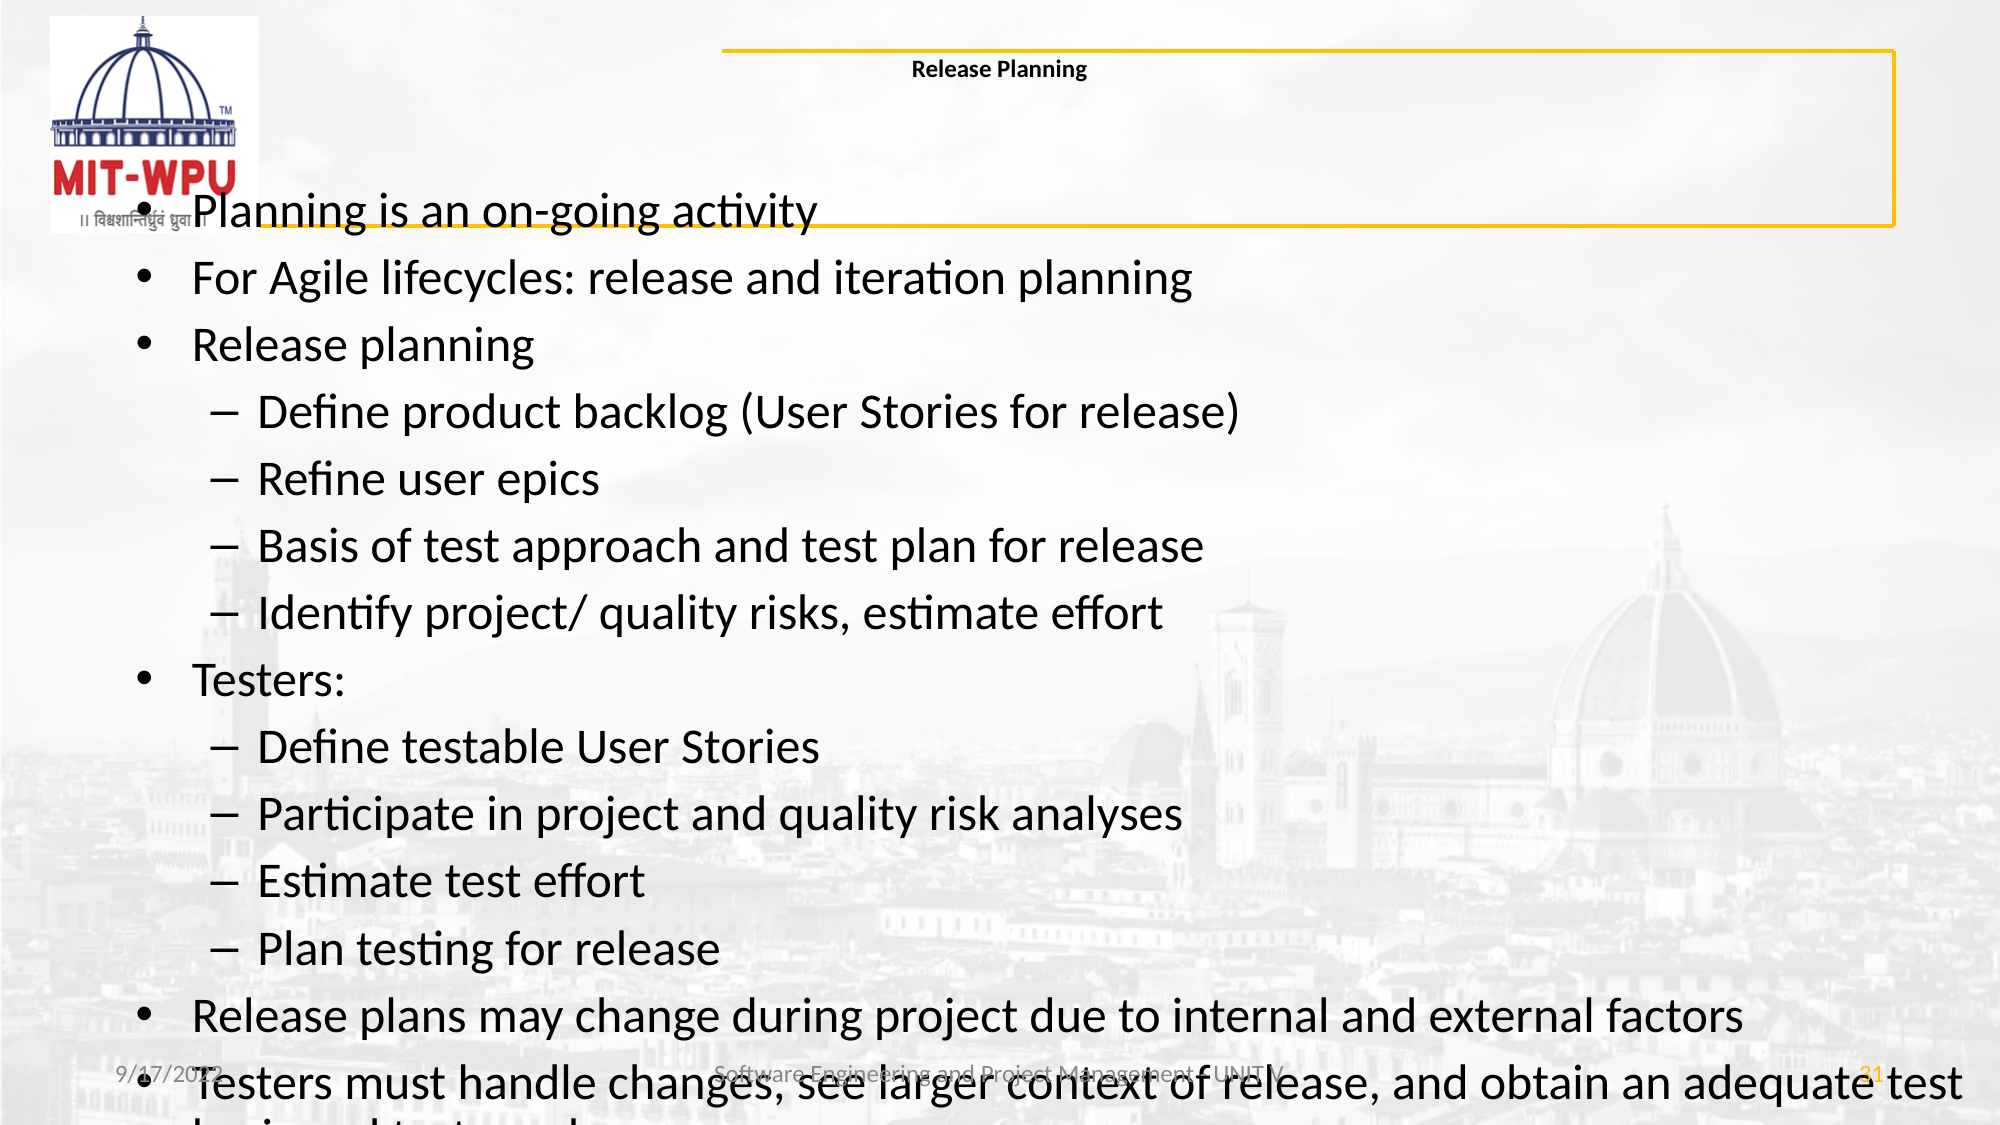

# Release Planning
Planning is an on-going activity
For Agile lifecycles: release and iteration planning
Release planning
Define product backlog (User Stories for release)
Refine user epics
Basis of test approach and test plan for release
Identify project/ quality risks, estimate effort
Testers:
Define testable User Stories
Participate in project and quality risk analyses
Estimate test effort
Plan testing for release
Release plans may change during project due to internal and external factors
Testers must handle changes, see larger context of release, and obtain an adequate test basis and test oracles

9/17/2022
Software Engineering and Project Management - UNIT V
31